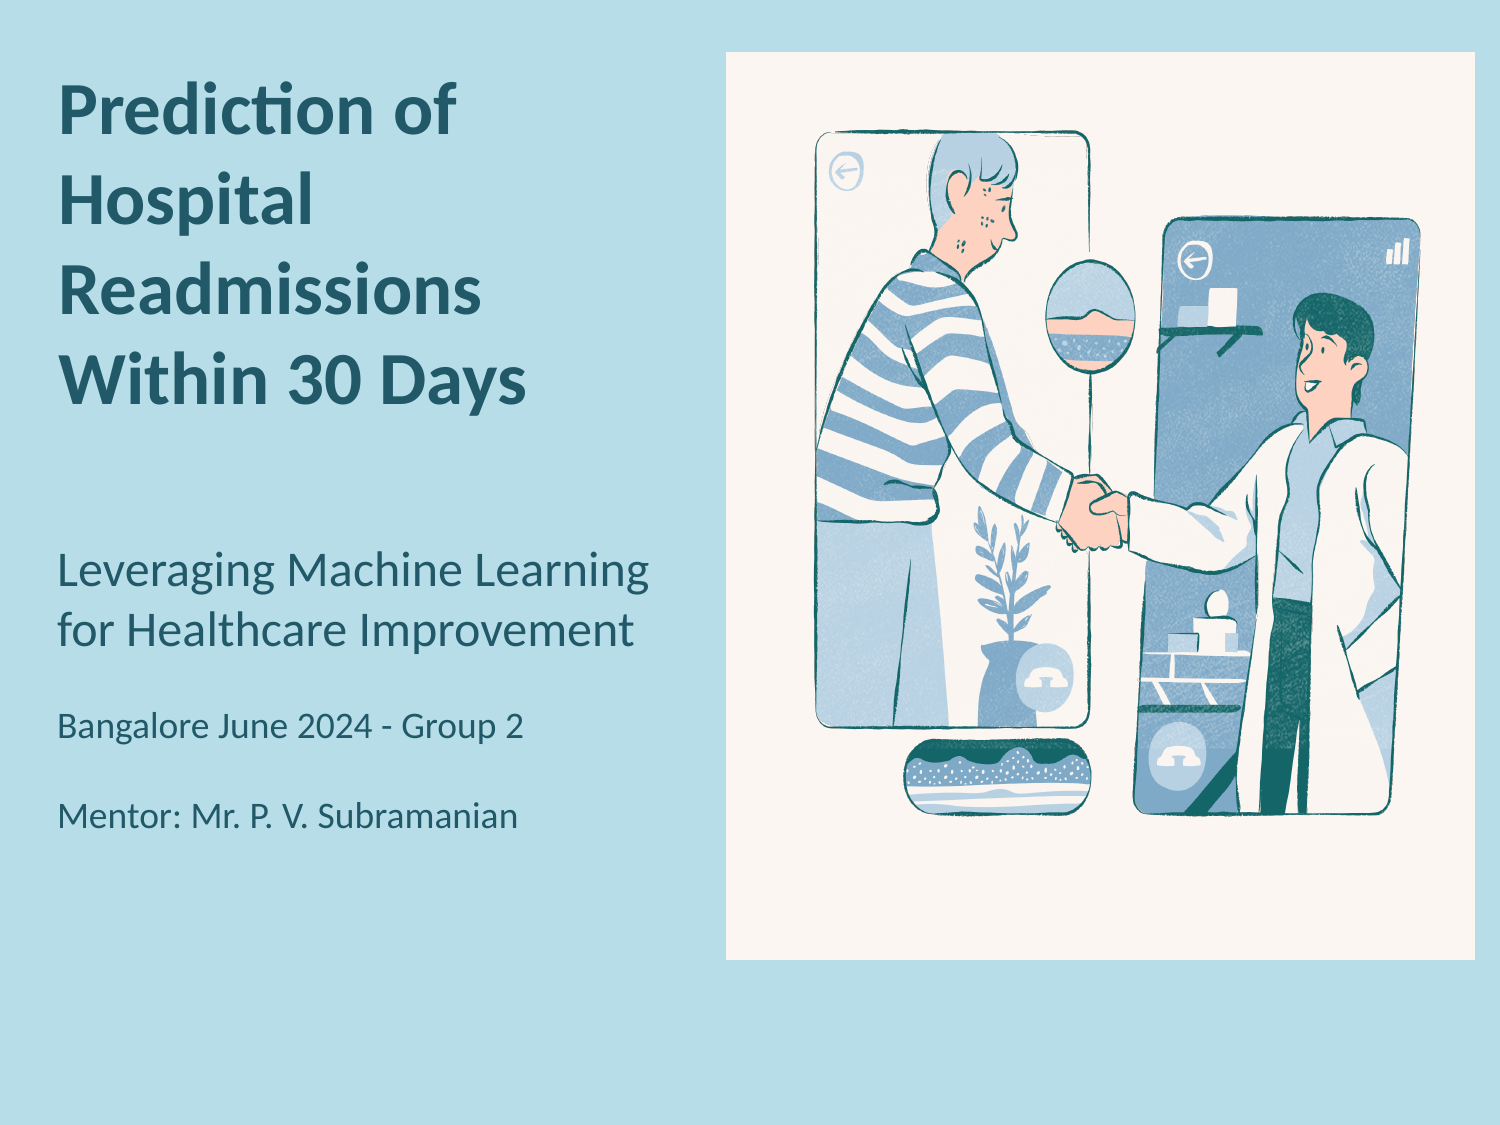

Prediction of Hospital Readmissions Within 30 Days

Leveraging Machine Learning for Healthcare Improvement

Bangalore June 2024 - Group 2

Mentor: Mr. P. V. Subramanian